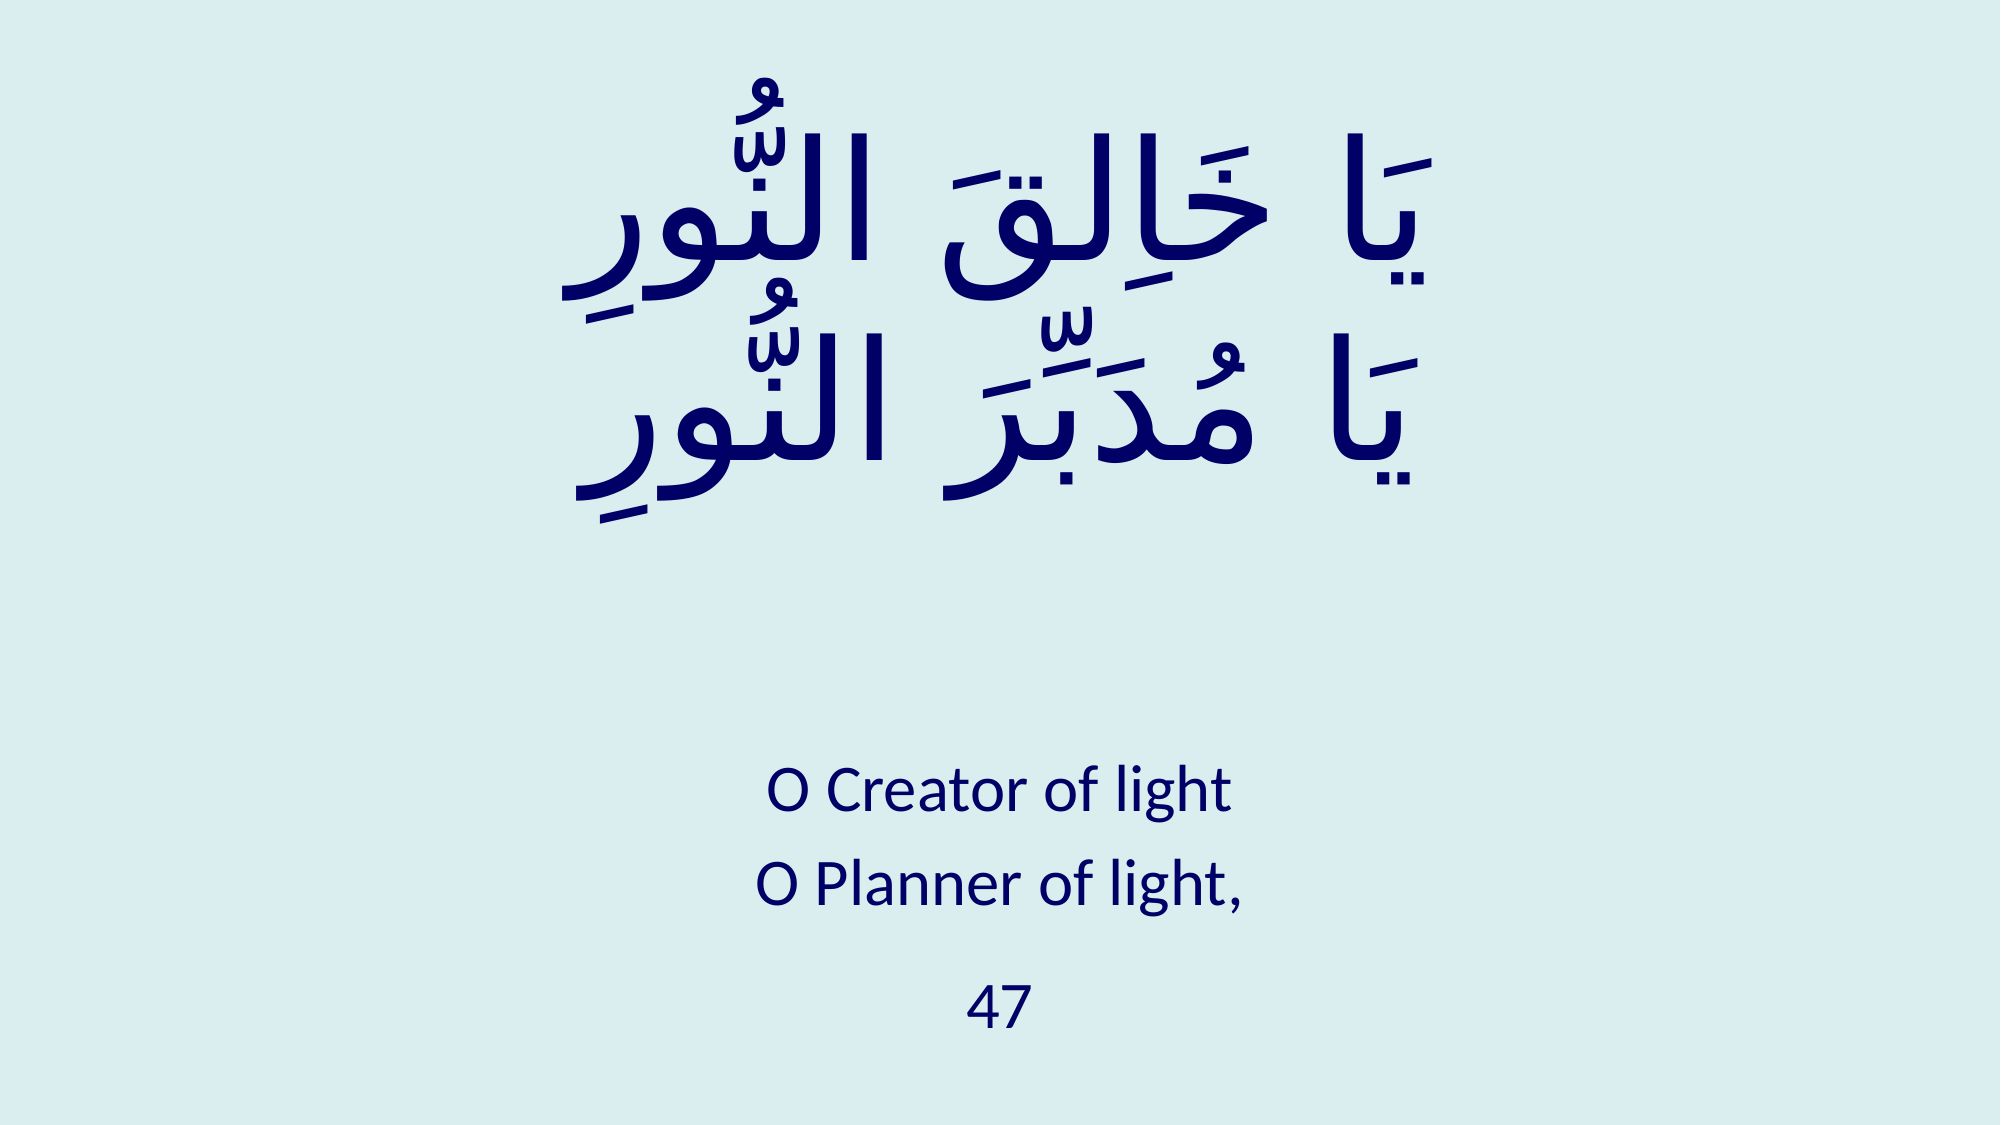

# يَا خَاِلقَ النُّورِ يَا مُدَبِّرَ النُّورِ
O Creator of light
O Planner of light,
47